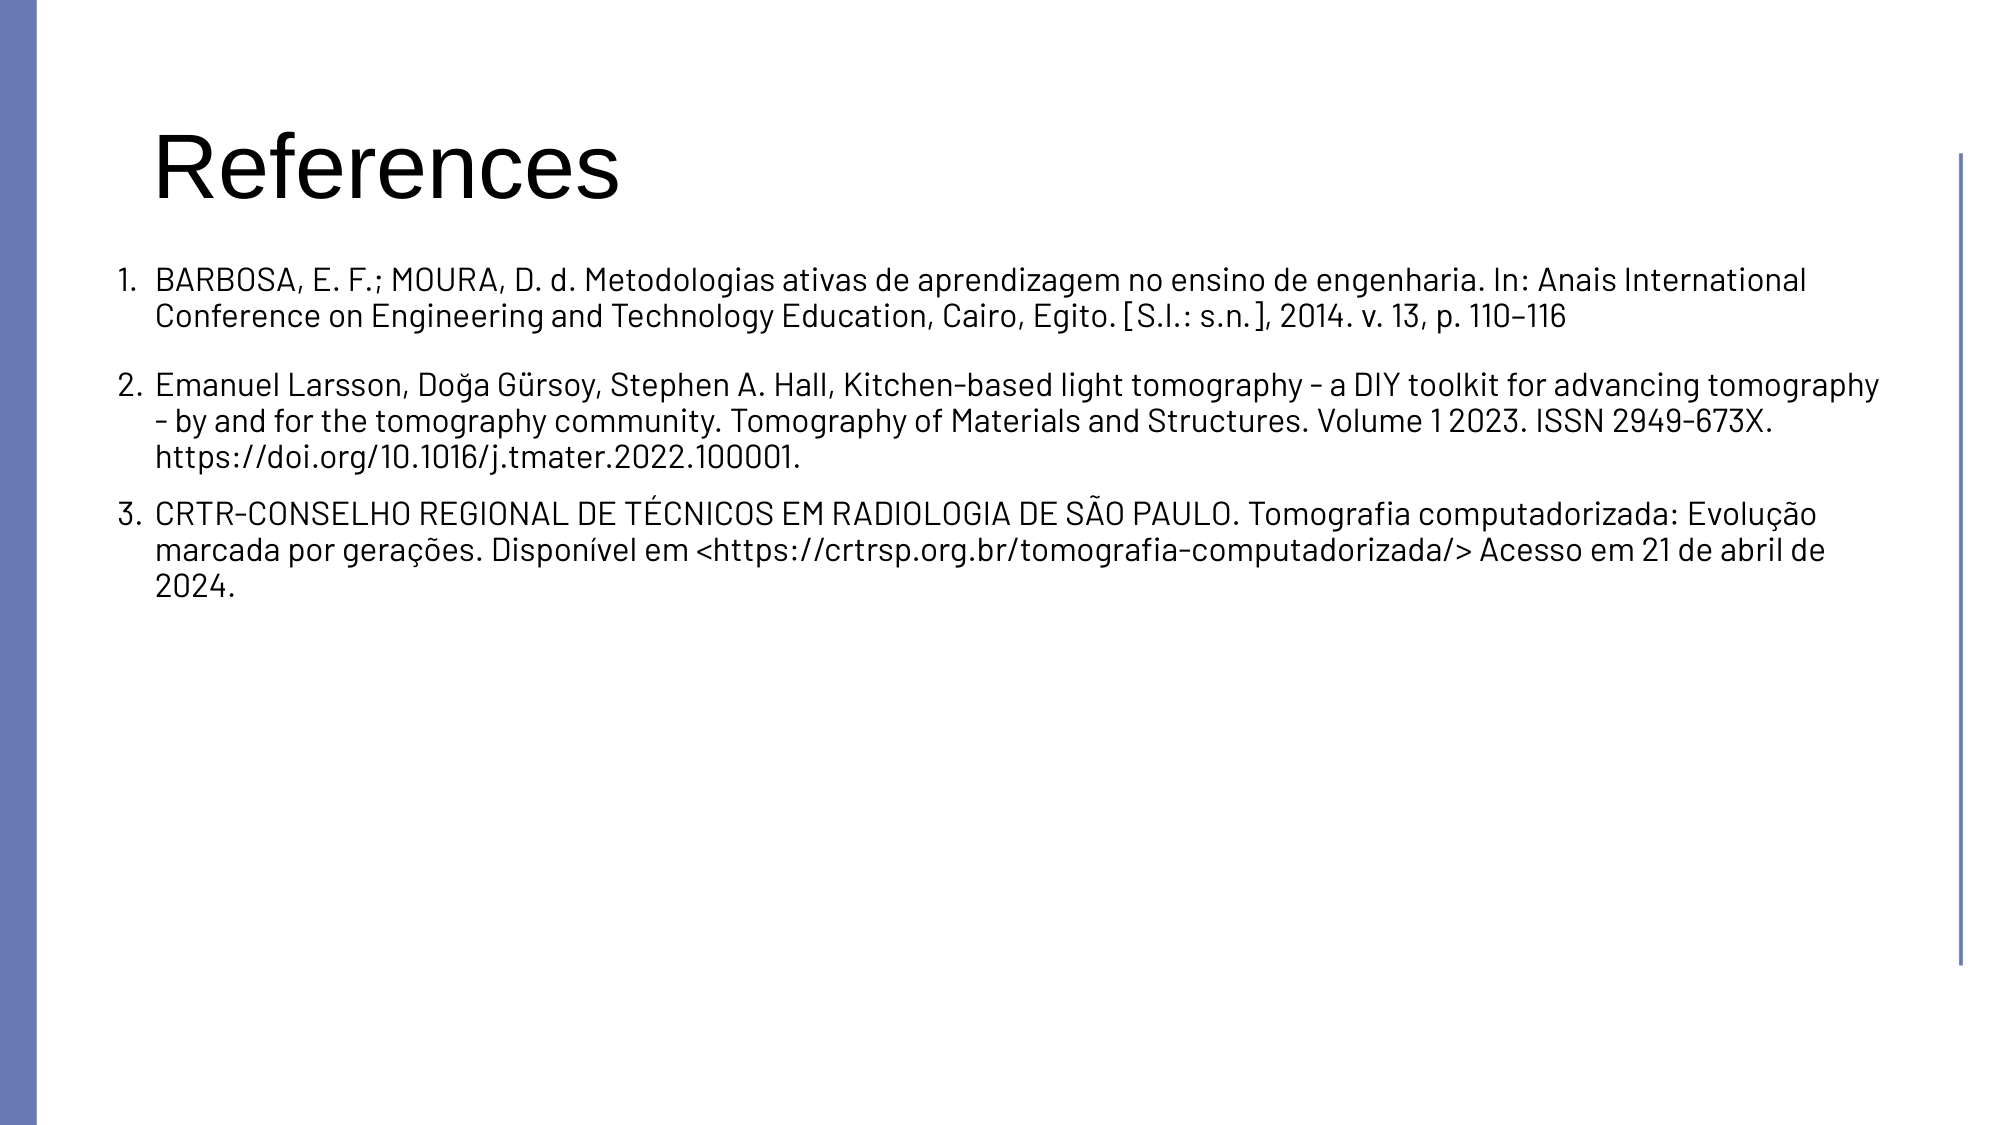

# References
BARBOSA, E. F.; MOURA, D. d. Metodologias ativas de aprendizagem no ensino de engenharia. In: Anais International Conference on Engineering and Technology Education, Cairo, Egito. [S.l.: s.n.], 2014. v. 13, p. 110–116
Emanuel Larsson, Doğa Gürsoy, Stephen A. Hall, Kitchen-based light tomography - a DIY toolkit for advancing tomography - by and for the tomography community. Tomography of Materials and Structures. Volume 1 2023. ISSN 2949-673X. https://doi.org/10.1016/j.tmater.2022.100001.
CRTR-CONSELHO REGIONAL DE TÉCNICOS EM RADIOLOGIA DE SÃO PAULO. Tomografia computadorizada: Evolução marcada por gerações. Disponível em <https://crtrsp.org.br/tomografia-computadorizada/> Acesso em 21 de abril de 2024.